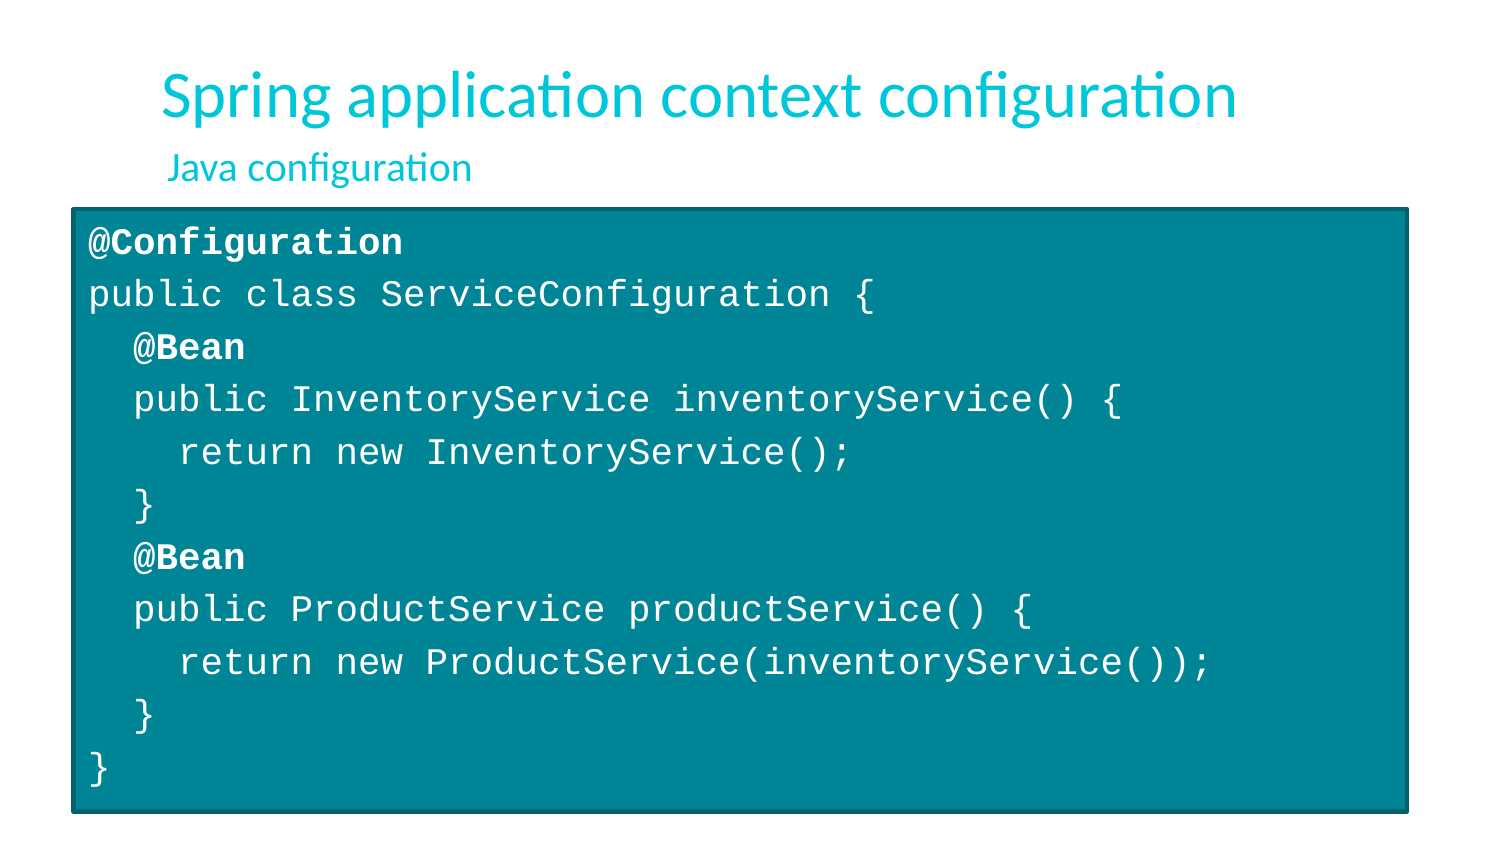

# Spring application context configuration
Java configuration
@Configuration
public class ServiceConfiguration {
  @Bean
  public InventoryService inventoryService() {
    return new InventoryService();
  }
  @Bean
  public ProductService productService() {
    return new ProductService(inventoryService());
  }
}